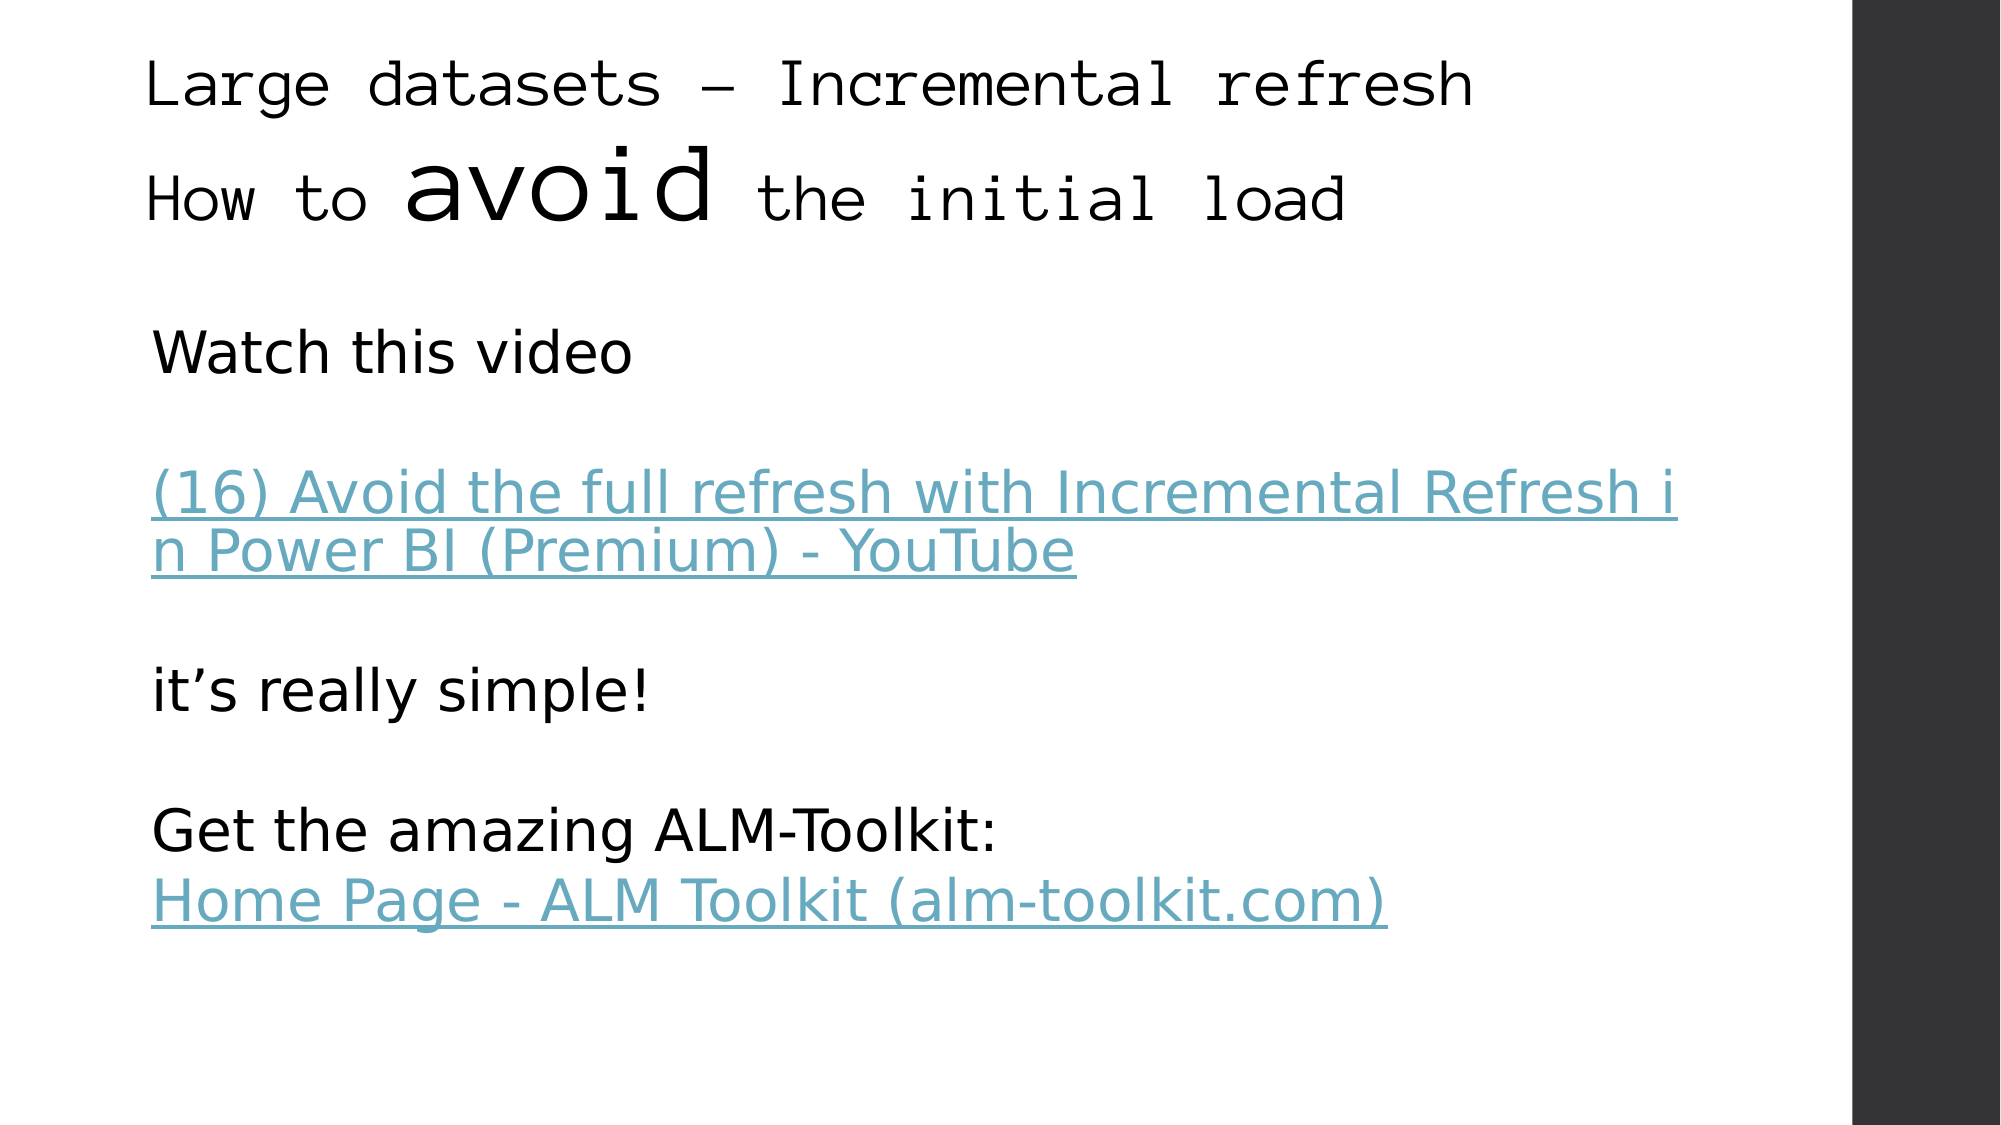

# Large datasets – Incremental refresh How to avoid the initial load
Watch this video
(16) Avoid the full refresh with Incremental Refresh in Power BI (Premium) - YouTube
it’s really simple!
Get the amazing ALM-Toolkit: Home Page - ALM Toolkit (alm-toolkit.com)